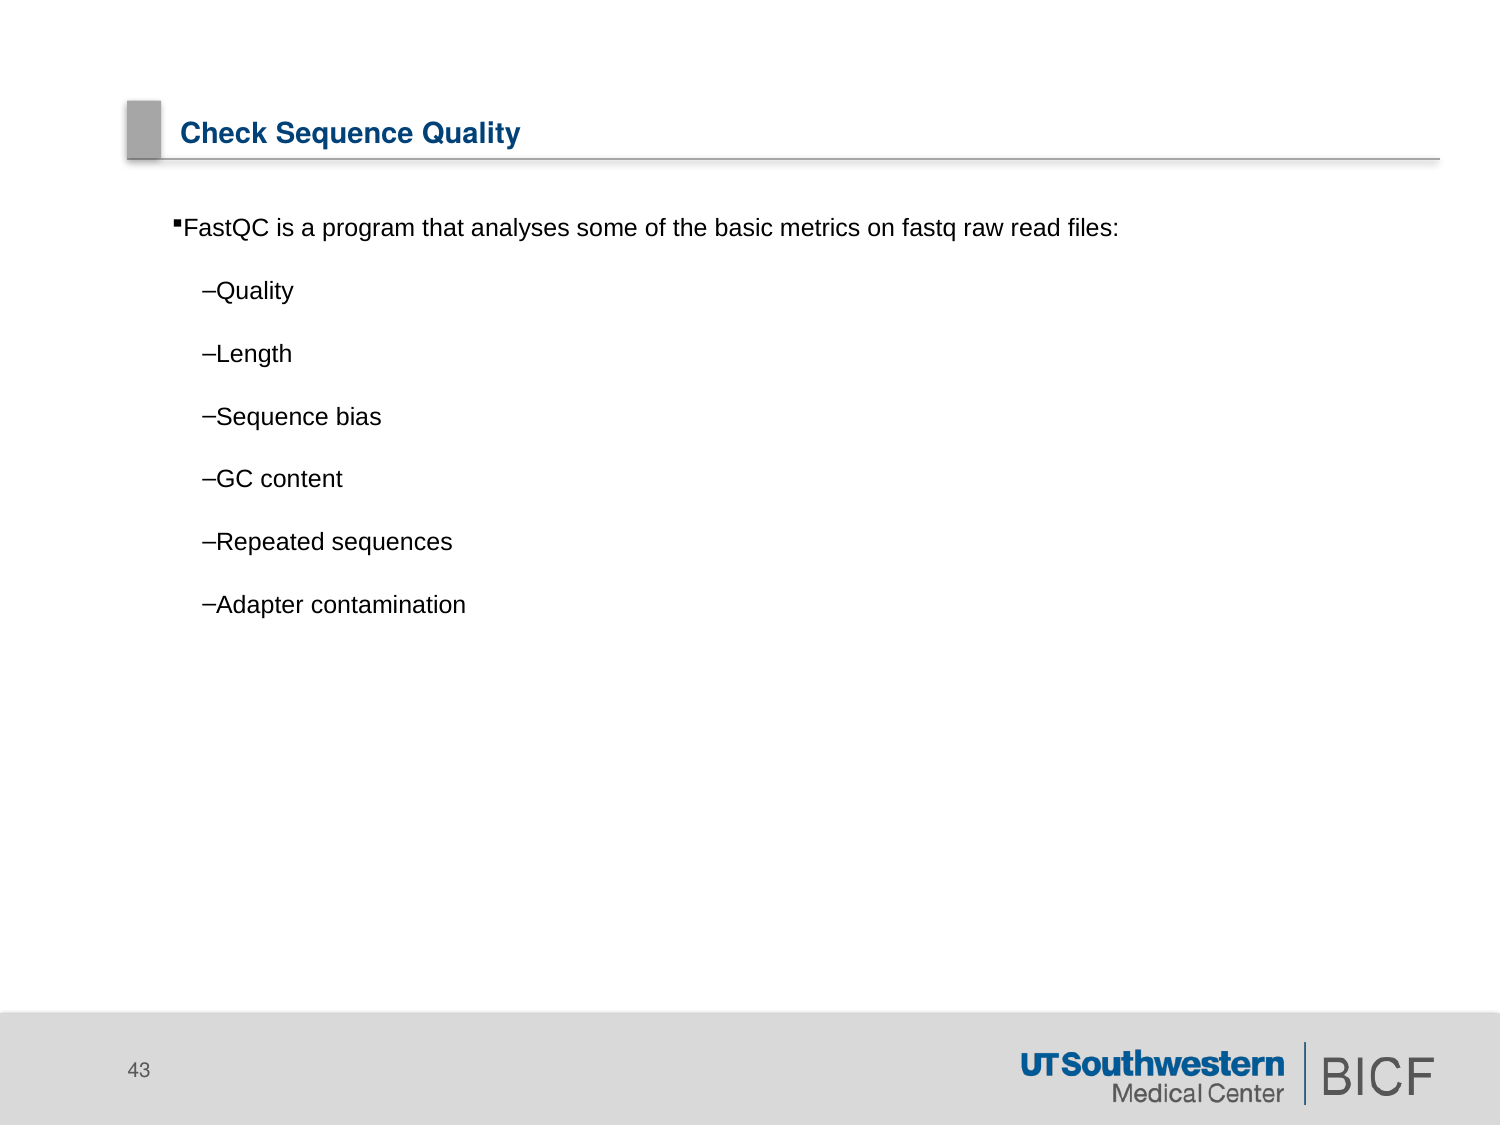

# Check Sequence Quality
FastQC is a program that analyses some of the basic metrics on fastq raw read files:
Quality
Length
Sequence bias
GC content
Repeated sequences
Adapter contamination
43